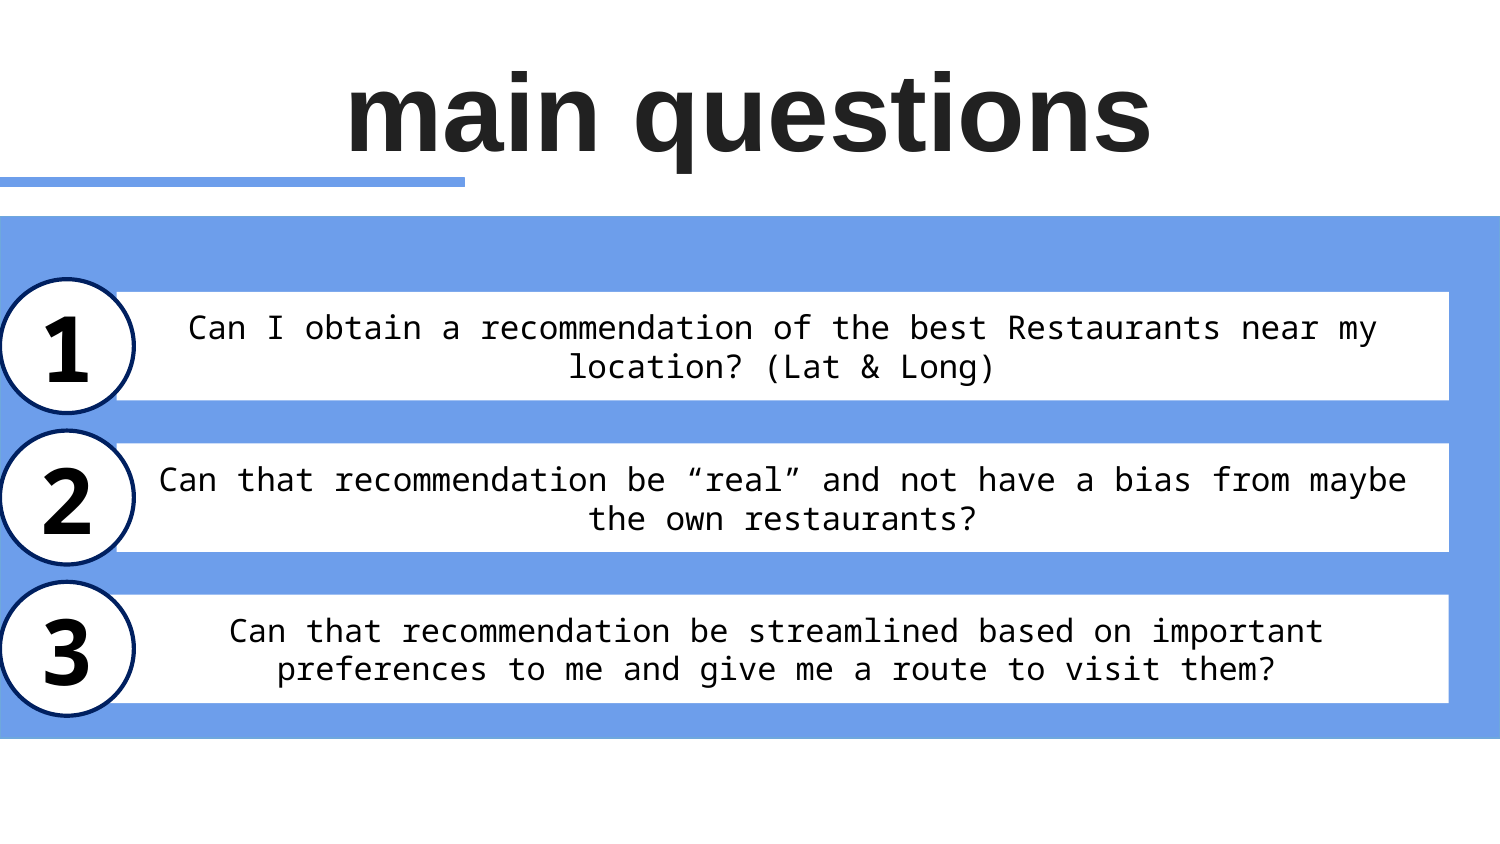

main questions

1
Can I obtain a recommendation of the best Restaurants near my location? (Lat & Long)
2
Can that recommendation be “real” and not have a bias from maybe the own restaurants?
3
Can that recommendation be streamlined based on important preferences to me and give me a route to visit them?